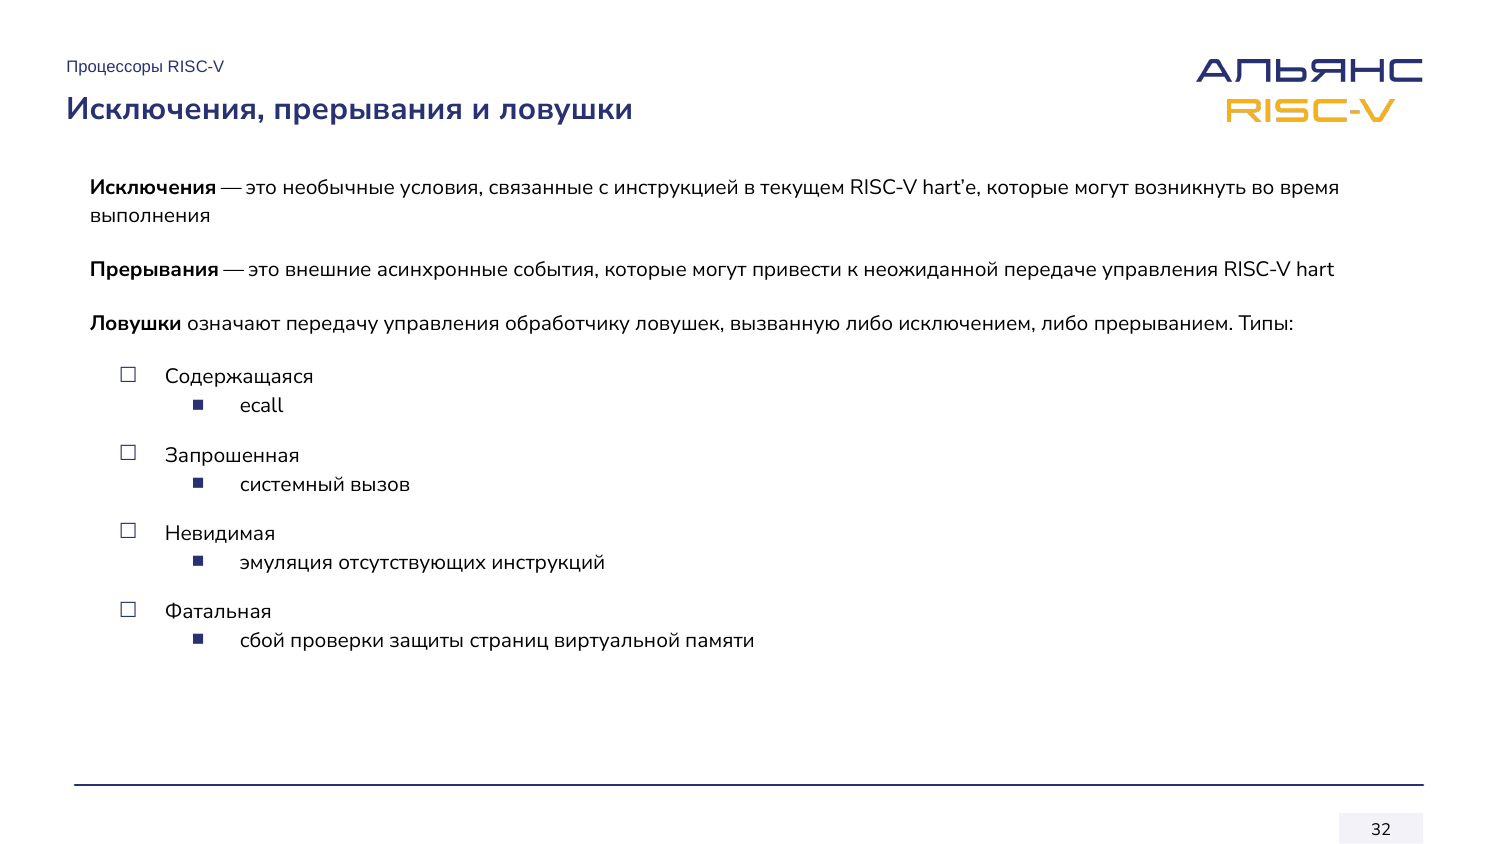

Процессоры RISC‑V
# Исключения, прерывания и ловушки
Исключения — это необычные условия, связанные с инструкцией в текущем RISC‑V hart’е, которые могут возникнуть во время выполнения
Прерывания — это внешние асинхронные события, которые могут привести к неожиданной передаче управления RISC‑V hart
Ловушки означают передачу управления обработчику ловушек, вызванную либо исключением, либо прерыванием. Типы:
Содержащаяся
ecall
Запрошенная
системный вызов
Невидимая
эмуляция отсутствующих инструкций
Фатальная
сбой проверки защиты страниц виртуальной памяти